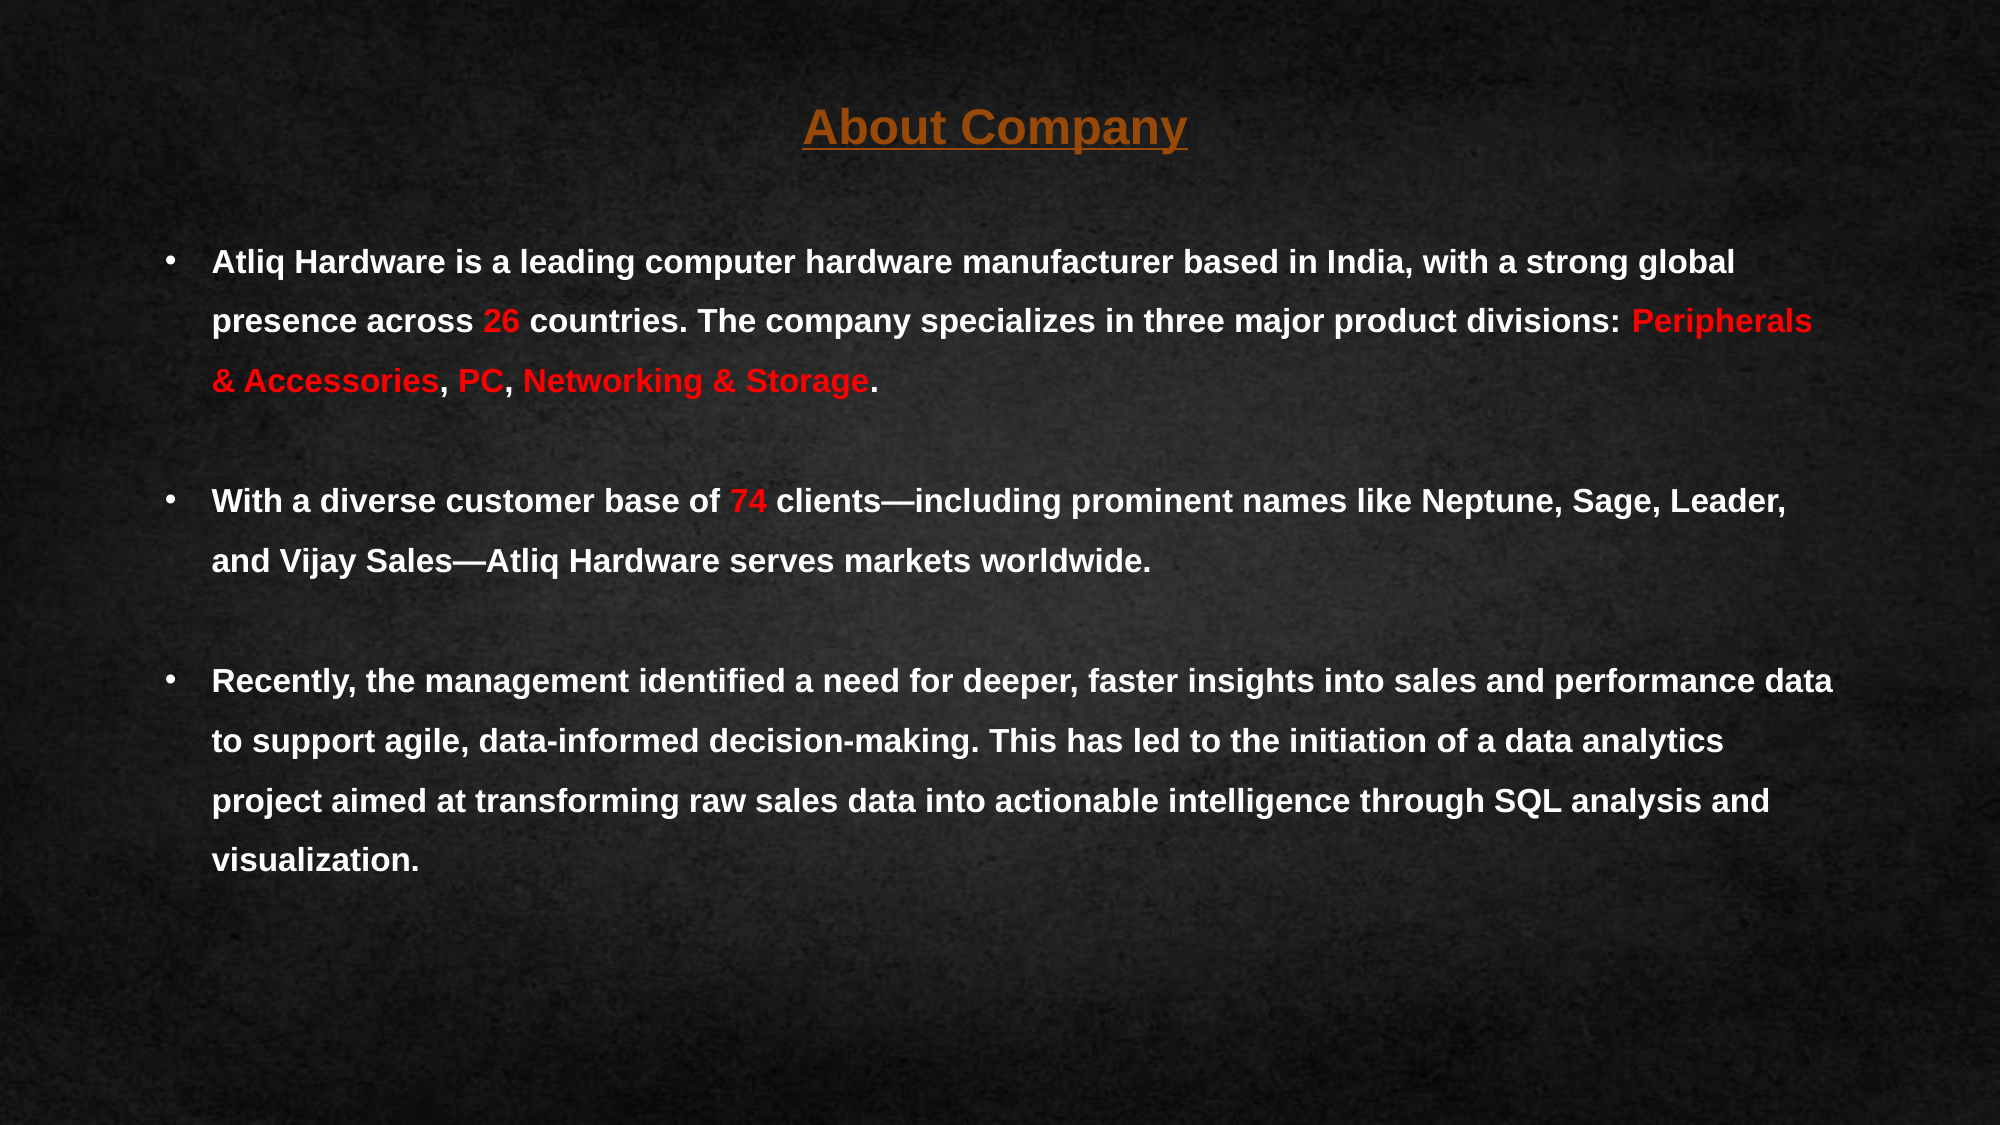

About Company
Atliq Hardware is a leading computer hardware manufacturer based in India, with a strong global presence across 26 countries. The company specializes in three major product divisions: Peripherals & Accessories, PC, Networking & Storage.

With a diverse customer base of 74 clients—including prominent names like Neptune, Sage, Leader, and Vijay Sales—Atliq Hardware serves markets worldwide.

Recently, the management identified a need for deeper, faster insights into sales and performance data to support agile, data-informed decision-making. This has led to the initiation of a data analytics project aimed at transforming raw sales data into actionable intelligence through SQL analysis and visualization.